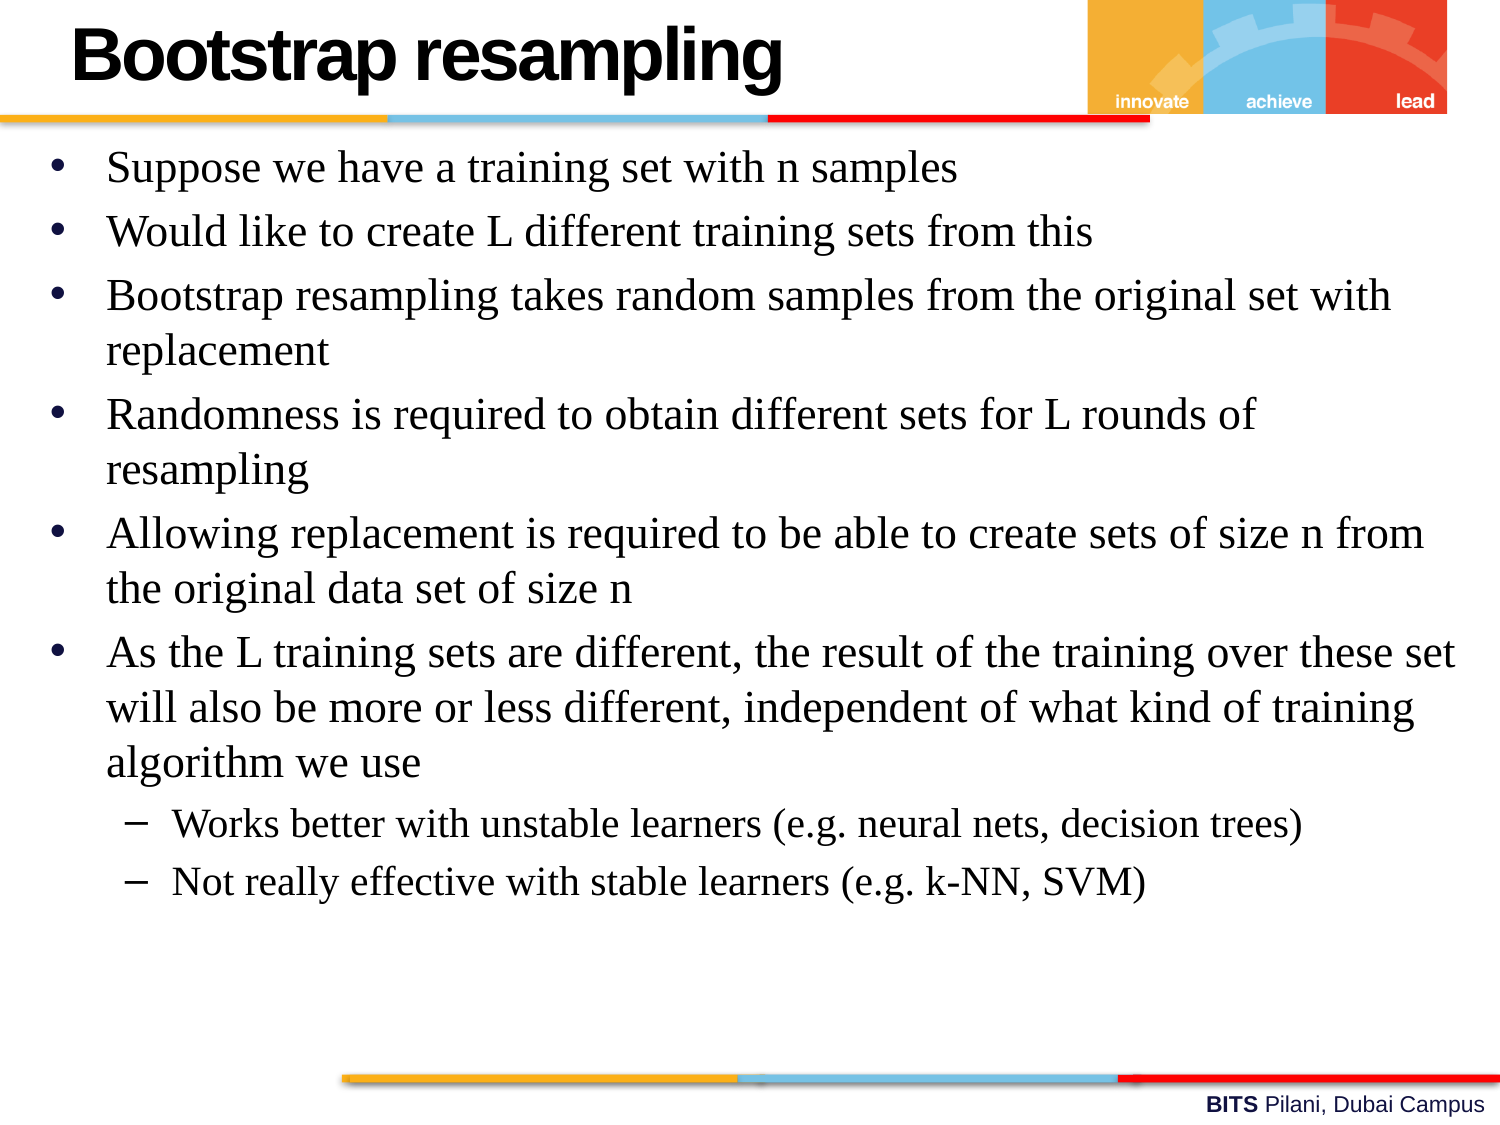

Bootstrap resampling
Suppose we have a training set with n samples
Would like to create L different training sets from this
Bootstrap resampling takes random samples from the original set with replacement
Randomness is required to obtain different sets for L rounds of resampling
Allowing replacement is required to be able to create sets of size n from the original data set of size n
As the L training sets are different, the result of the training over these set will also be more or less different, independent of what kind of training algorithm we use
Works better with unstable learners (e.g. neural nets, decision trees)
Not really effective with stable learners (e.g. k-NN, SVM)